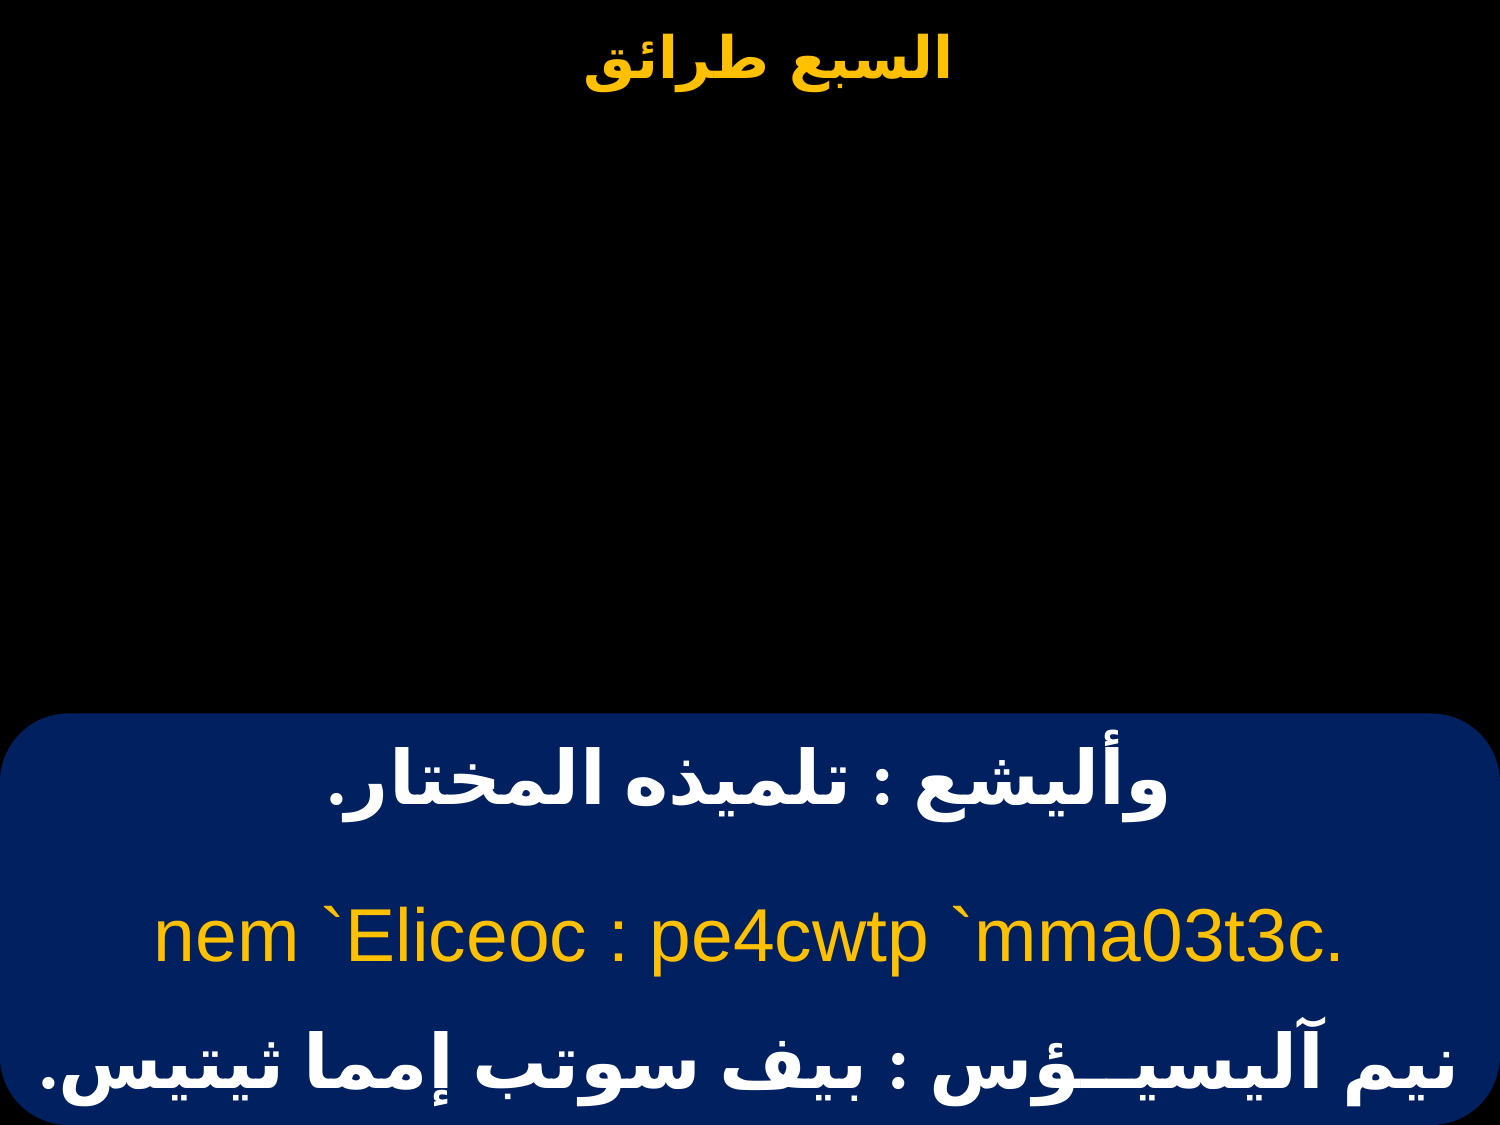

# وأليشع : تلميذه المختار.
nem `Eliceoc : pe4cwtp `mma03t3c.
نيم آليسيــؤس : بيف سوتب إمما ثيتيس.